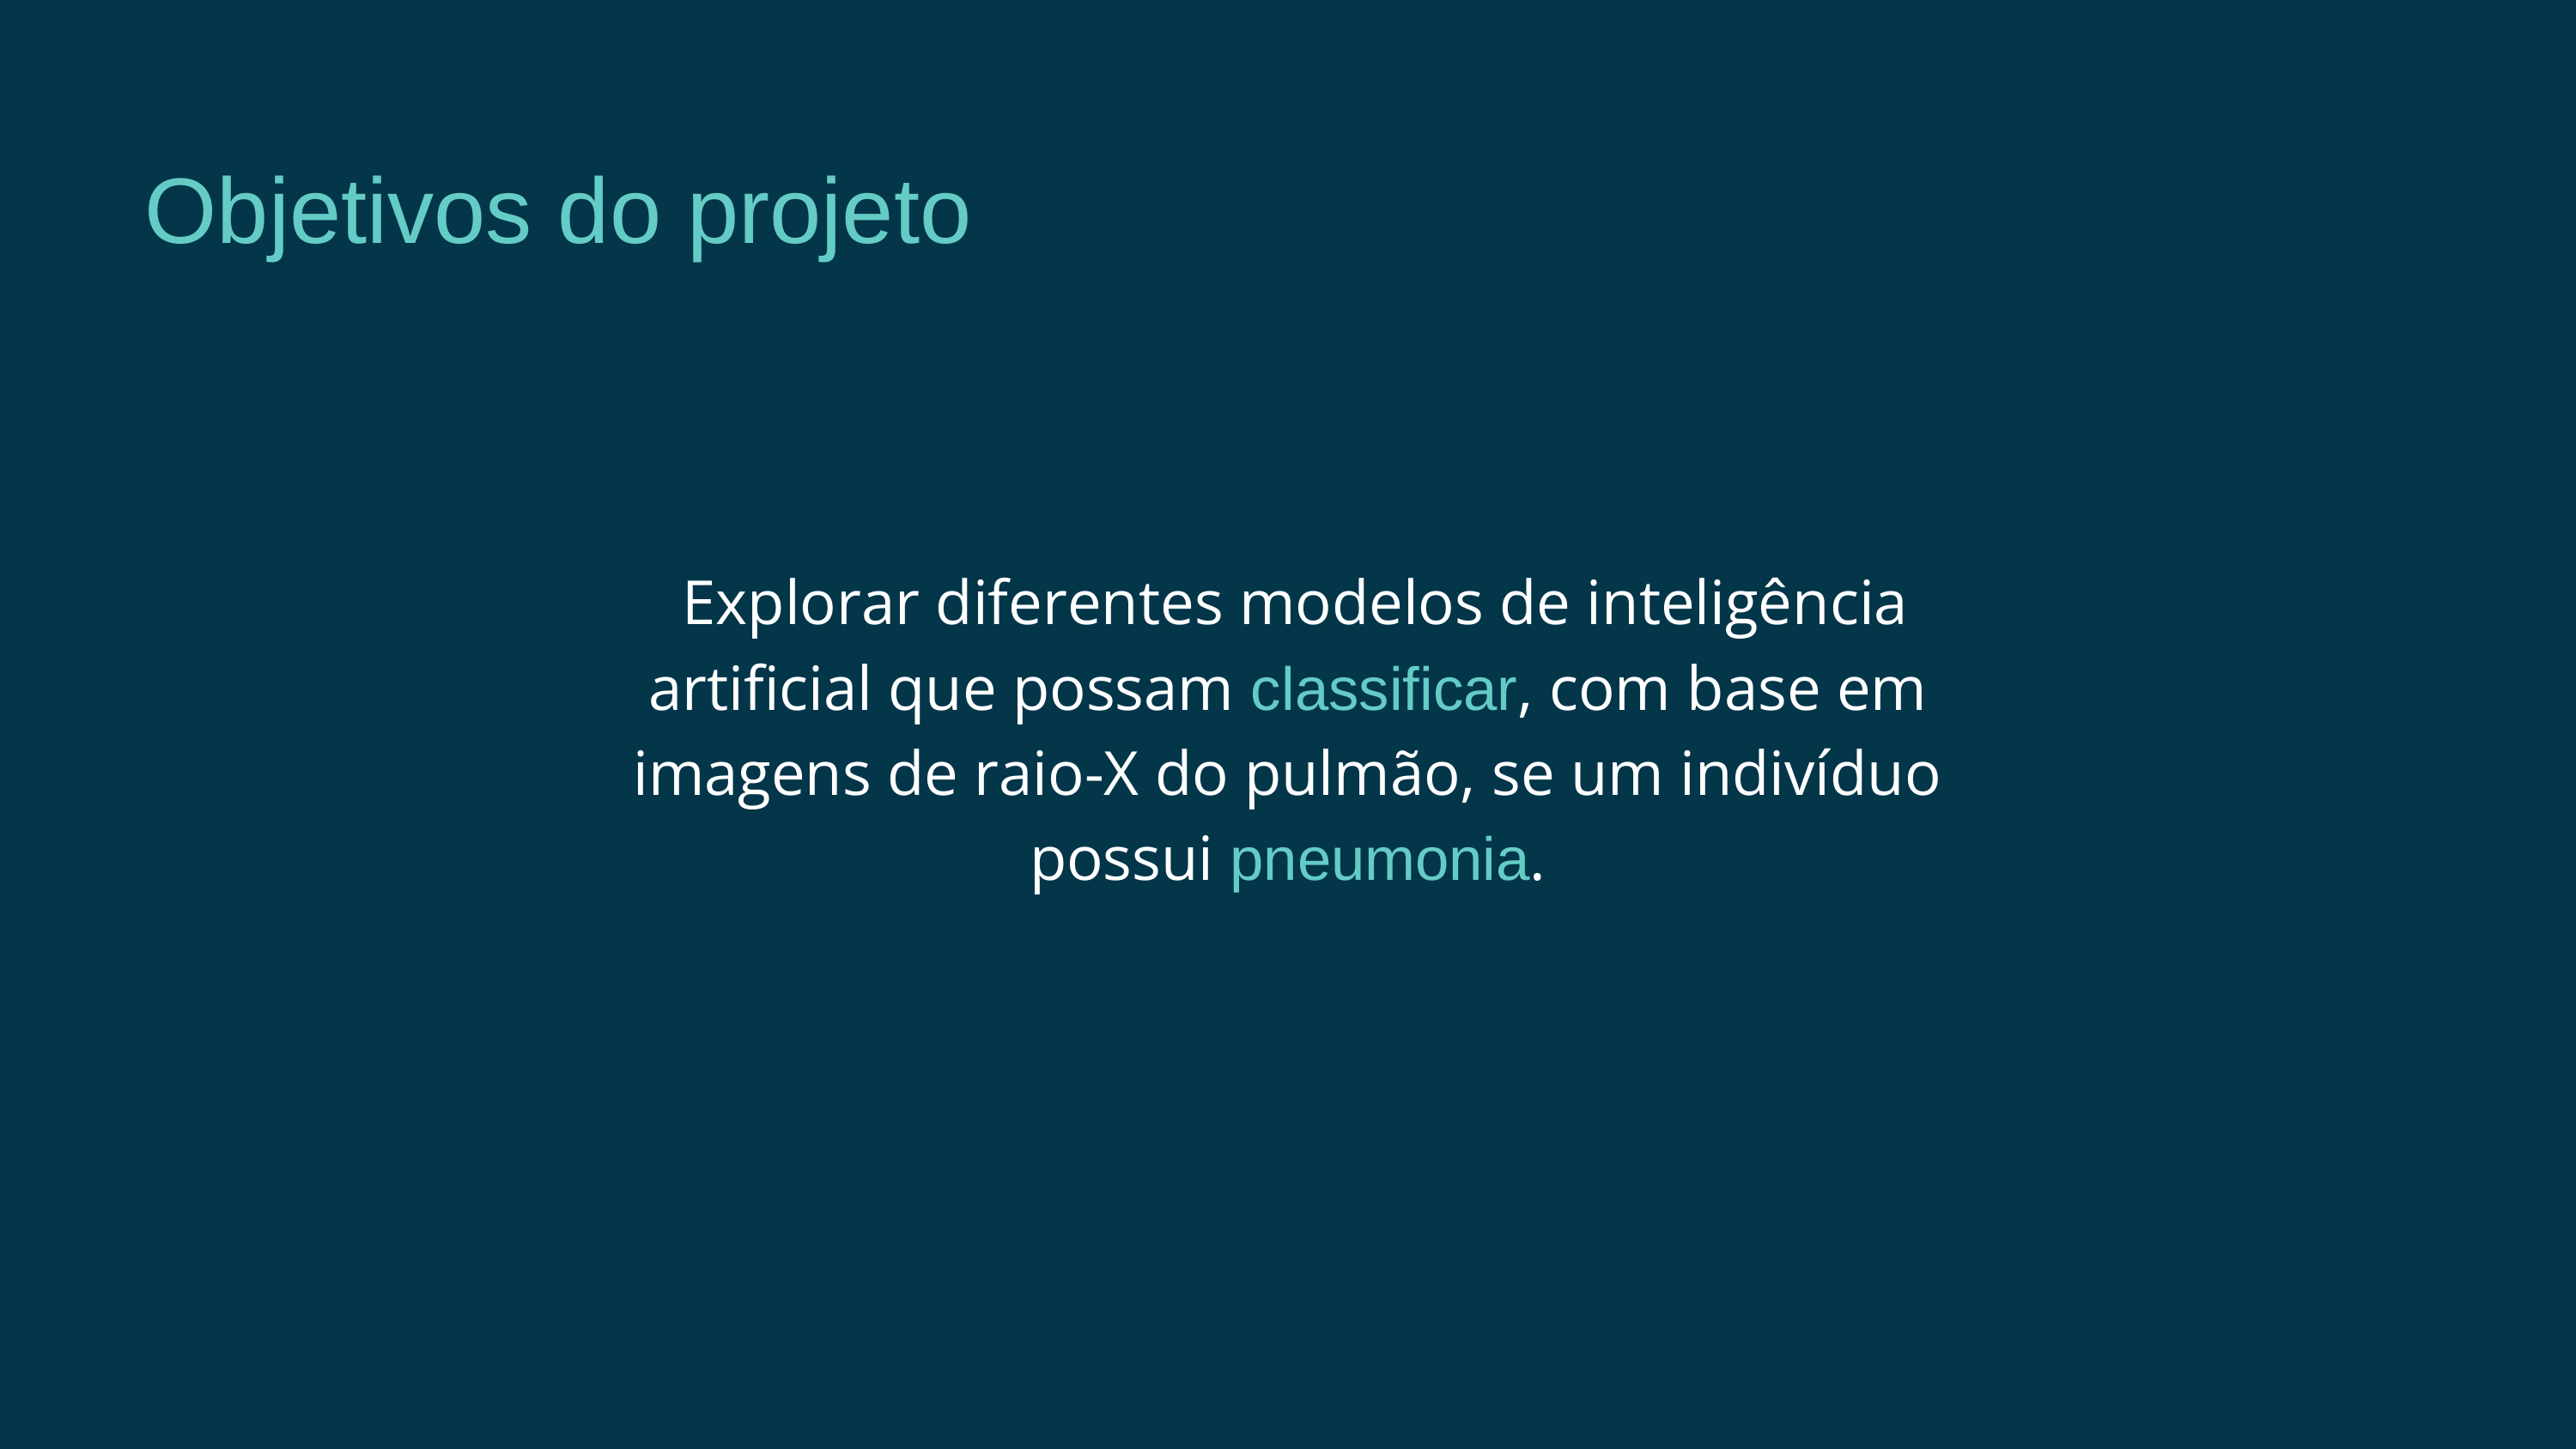

Objetivos do projeto
 Explorar diferentes modelos de inteligência artificial que possam classificar, com base em imagens de raio-X do pulmão, se um indivíduo possui pneumonia.